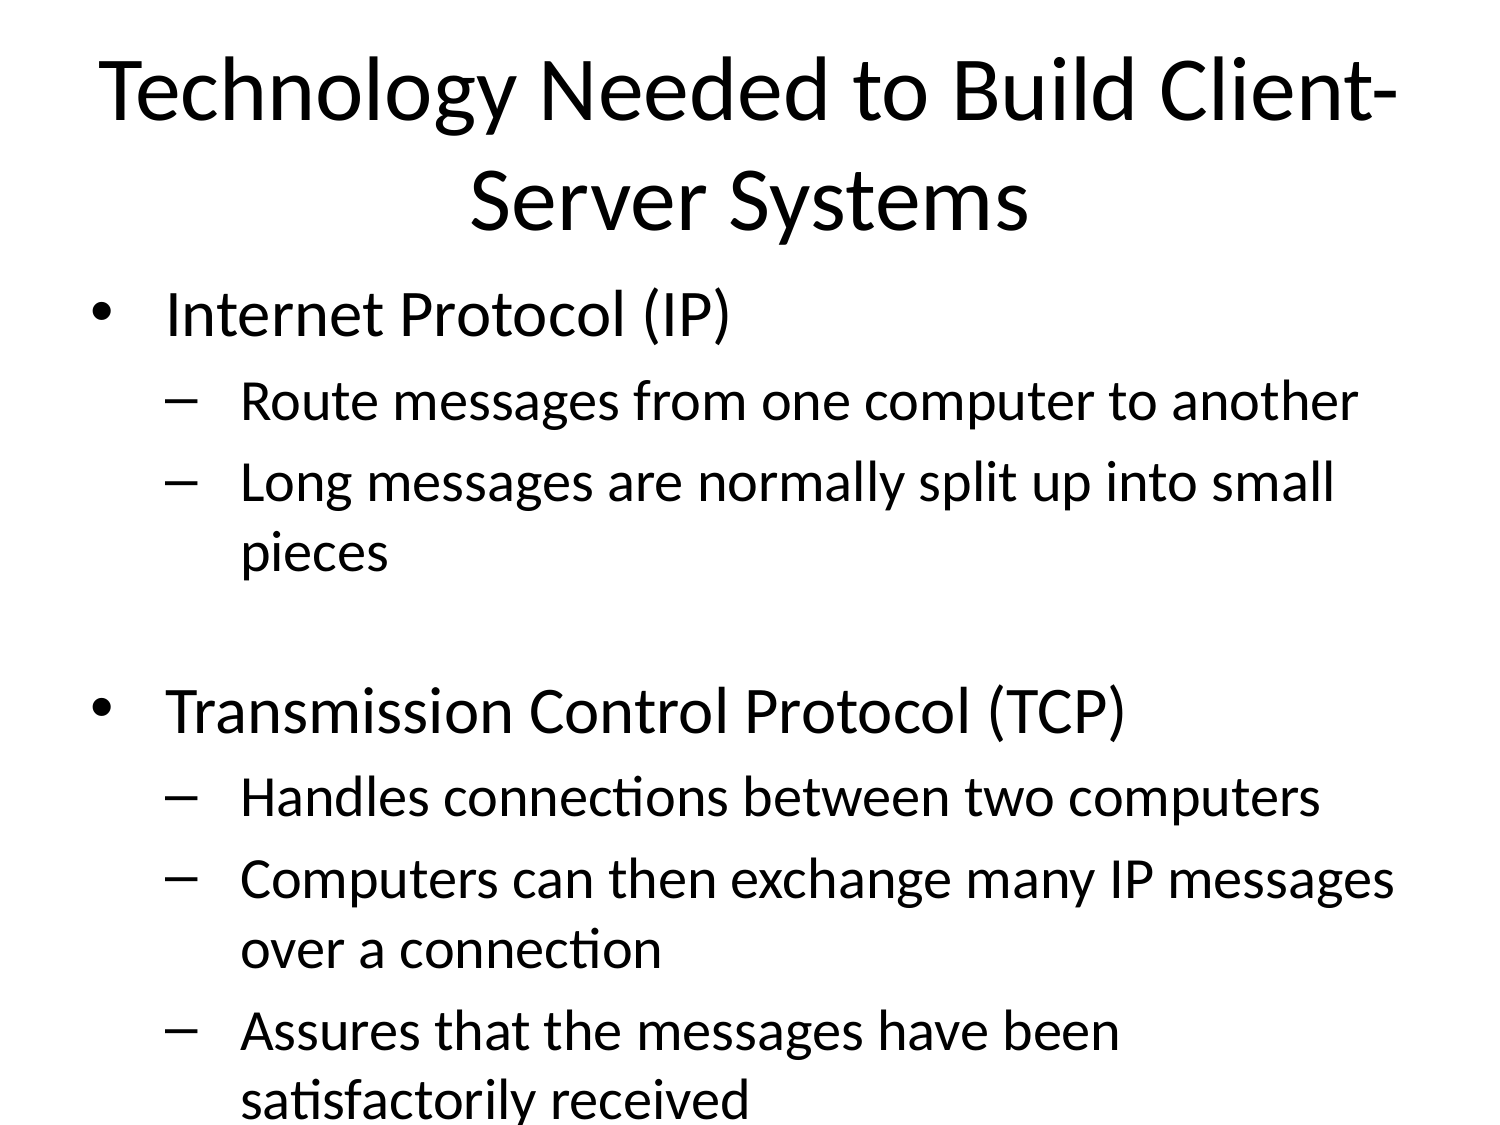

# Technology Needed to Build Client-Server Systems
Internet Protocol (IP)
Route messages from one computer to another
Long messages are normally split up into small pieces
Transmission Control Protocol (TCP)
Handles connections between two computers
Computers can then exchange many IP messages over a connection
Assures that the messages have been satisfactorily received
A host has an IP address and a host name
Several servers can run on the same host.
Each server is identified by a port number (0 to 65535).
To initiate communication with a server, a client must know both the host name and the port number